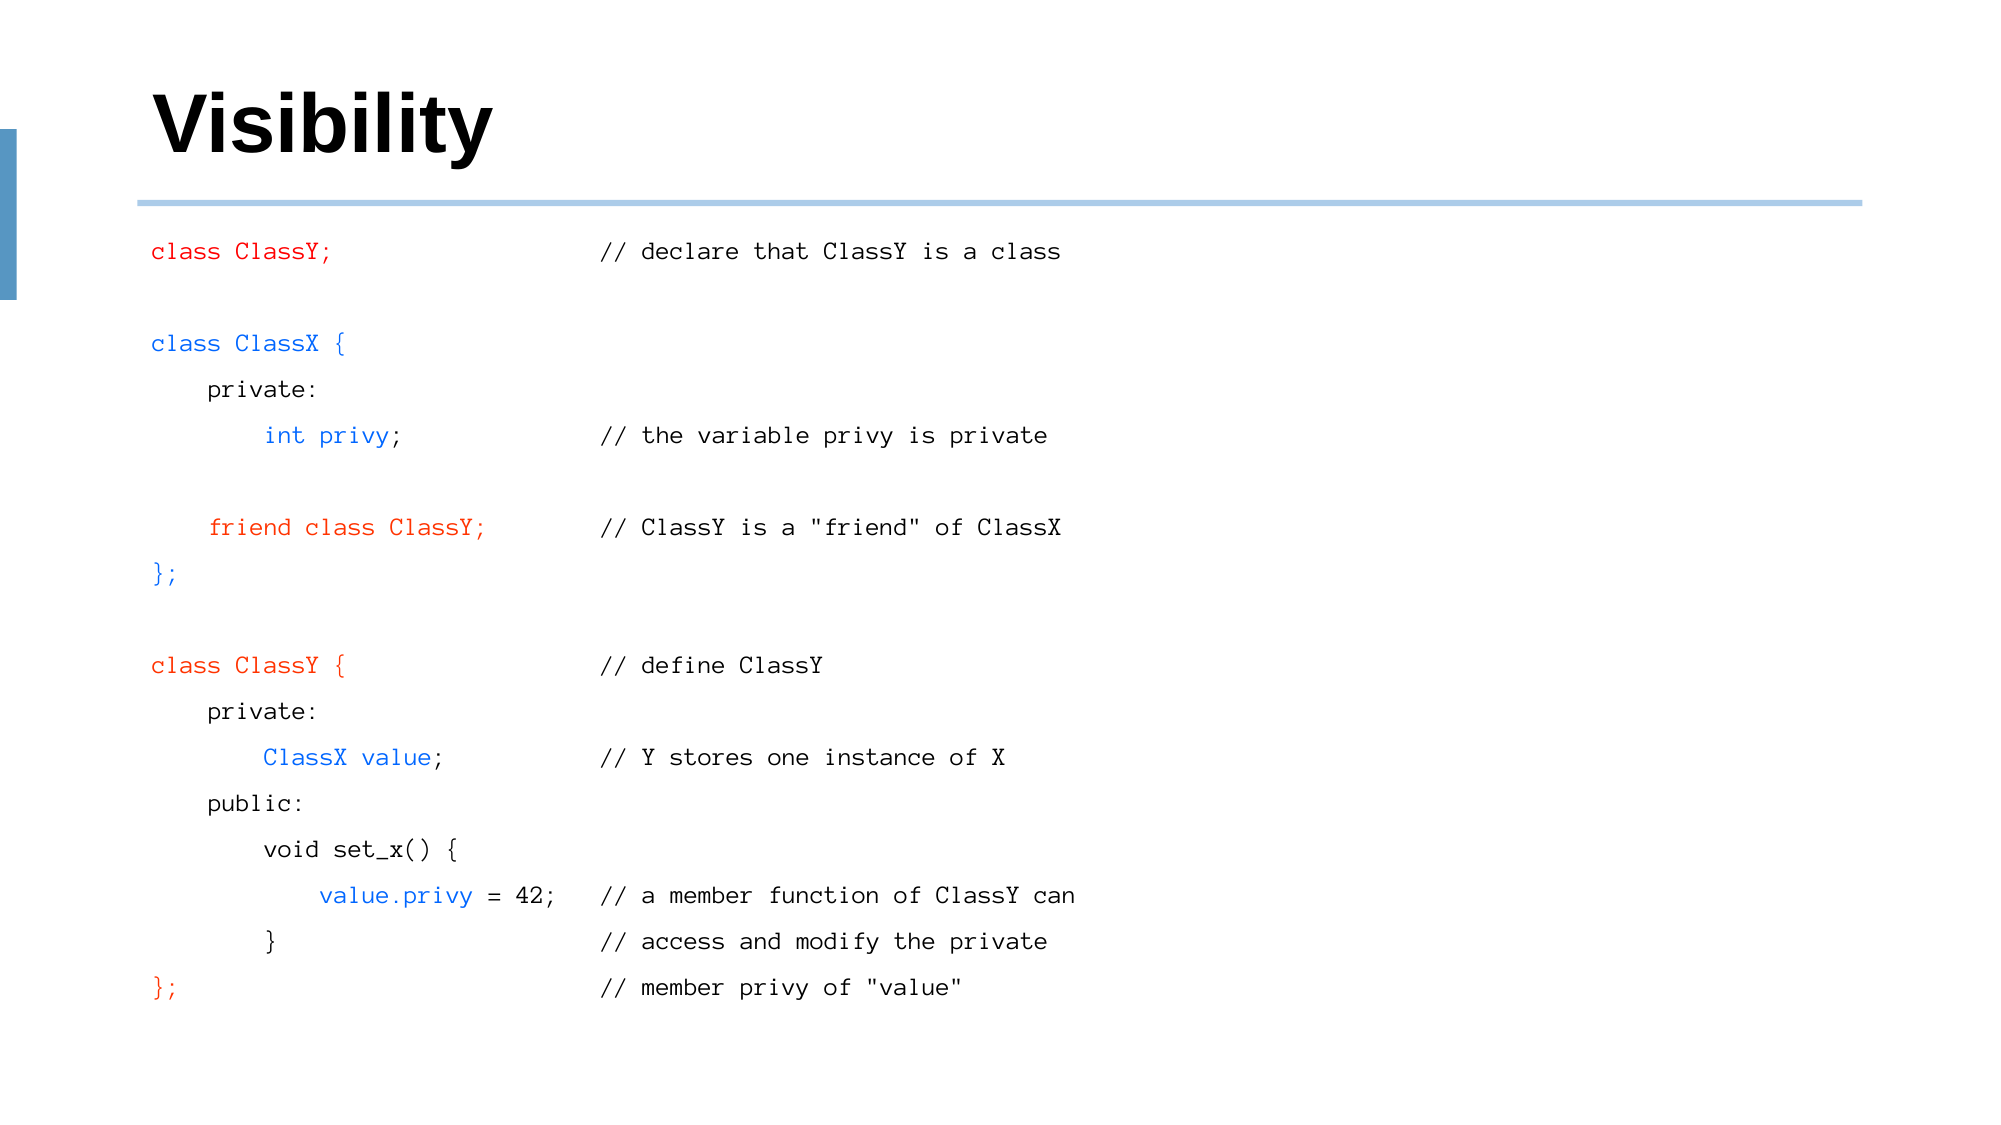

# Visibility
class ClassY;                   // declare that ClassY is a class

class ClassX {
    private:
        int privy;              // the variable privy is private

    friend class ClassY;        // ClassY is a "friend" of ClassX
};

class ClassY {                  // define ClassY
    private:
        ClassX value;           // Y stores one instance of X
    public:
        void set_x() {
            value.privy = 42;   // a member function of ClassY can
        }                       // access and modify the private
};                              // member privy of "value"